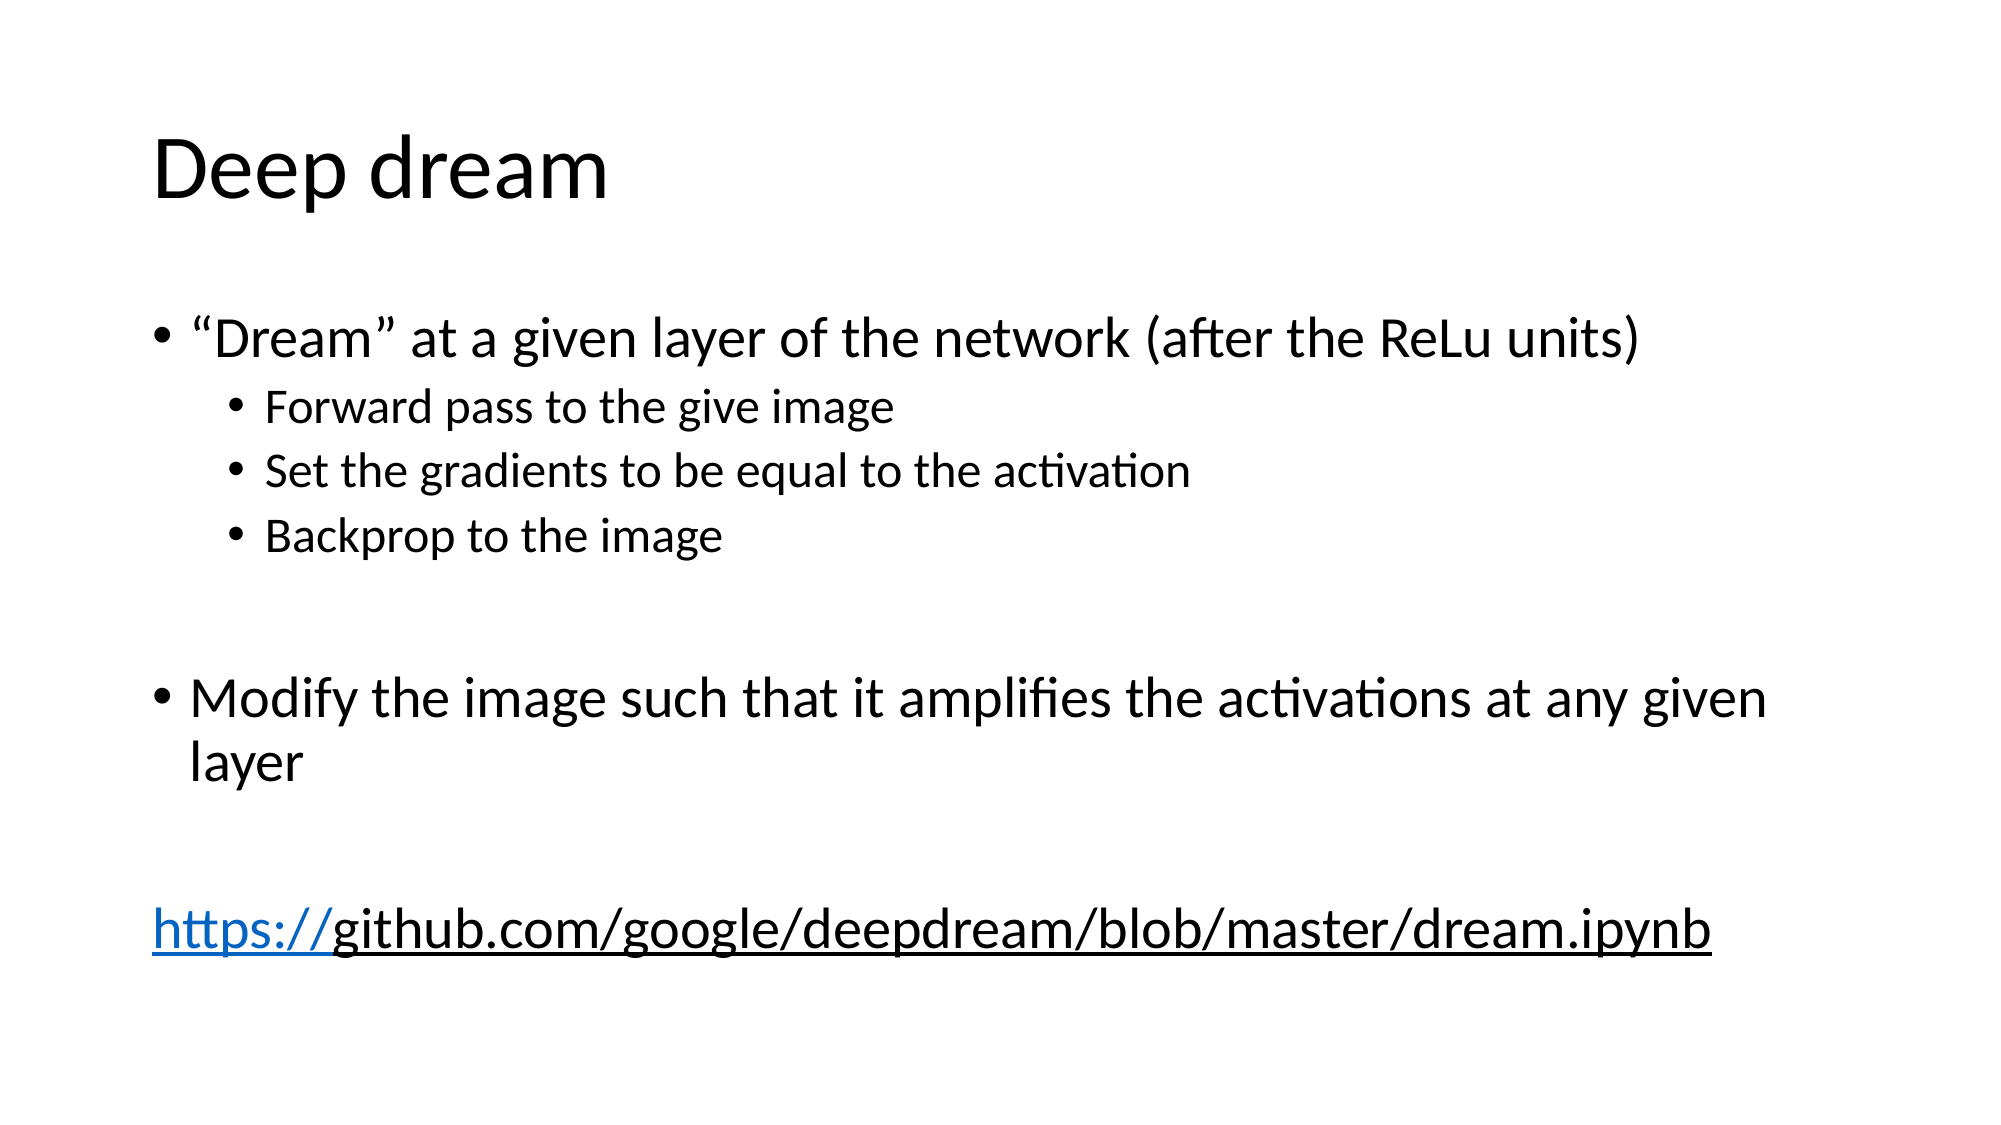

# Deep dream
“Dream” at a given layer of the network (after the ReLu units)
Forward pass to the give image
Set the gradients to be equal to the activation
Backprop to the image

Modify the image such that it amplifies the activations at any given layer

https://github.com/google/deepdream/blob/master/dream.ipynb